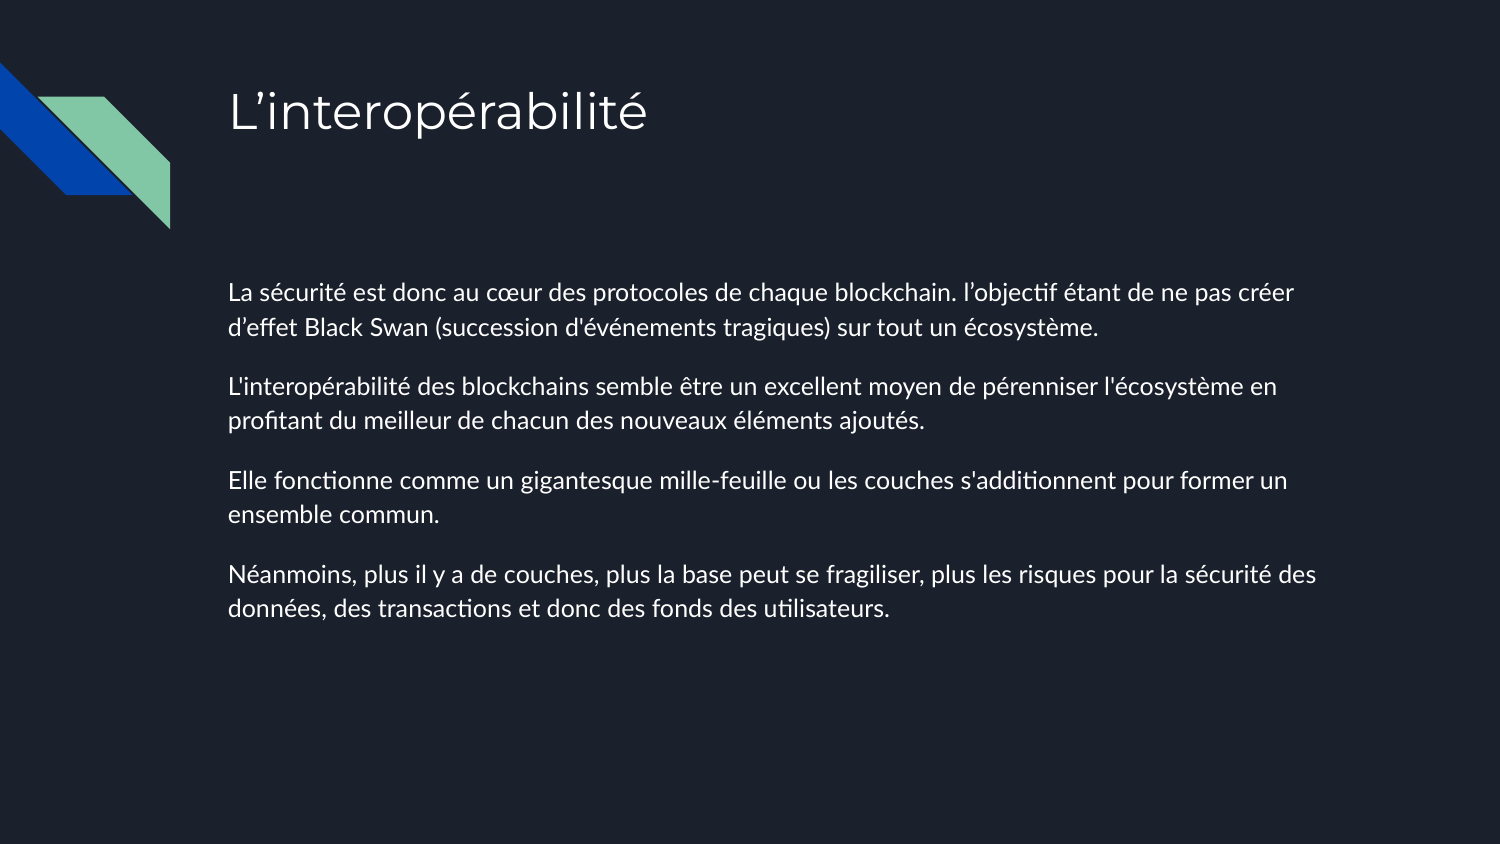

# L’interopérabilité
La sécurité est donc au cœur des protocoles de chaque blockchain. l’objectif étant de ne pas créer d’effet Black Swan (succession d'événements tragiques) sur tout un écosystème.
L'interopérabilité des blockchains semble être un excellent moyen de pérenniser l'écosystème en profitant du meilleur de chacun des nouveaux éléments ajoutés.
Elle fonctionne comme un gigantesque mille-feuille ou les couches s'additionnent pour former un ensemble commun.
Néanmoins, plus il y a de couches, plus la base peut se fragiliser, plus les risques pour la sécurité des données, des transactions et donc des fonds des utilisateurs.